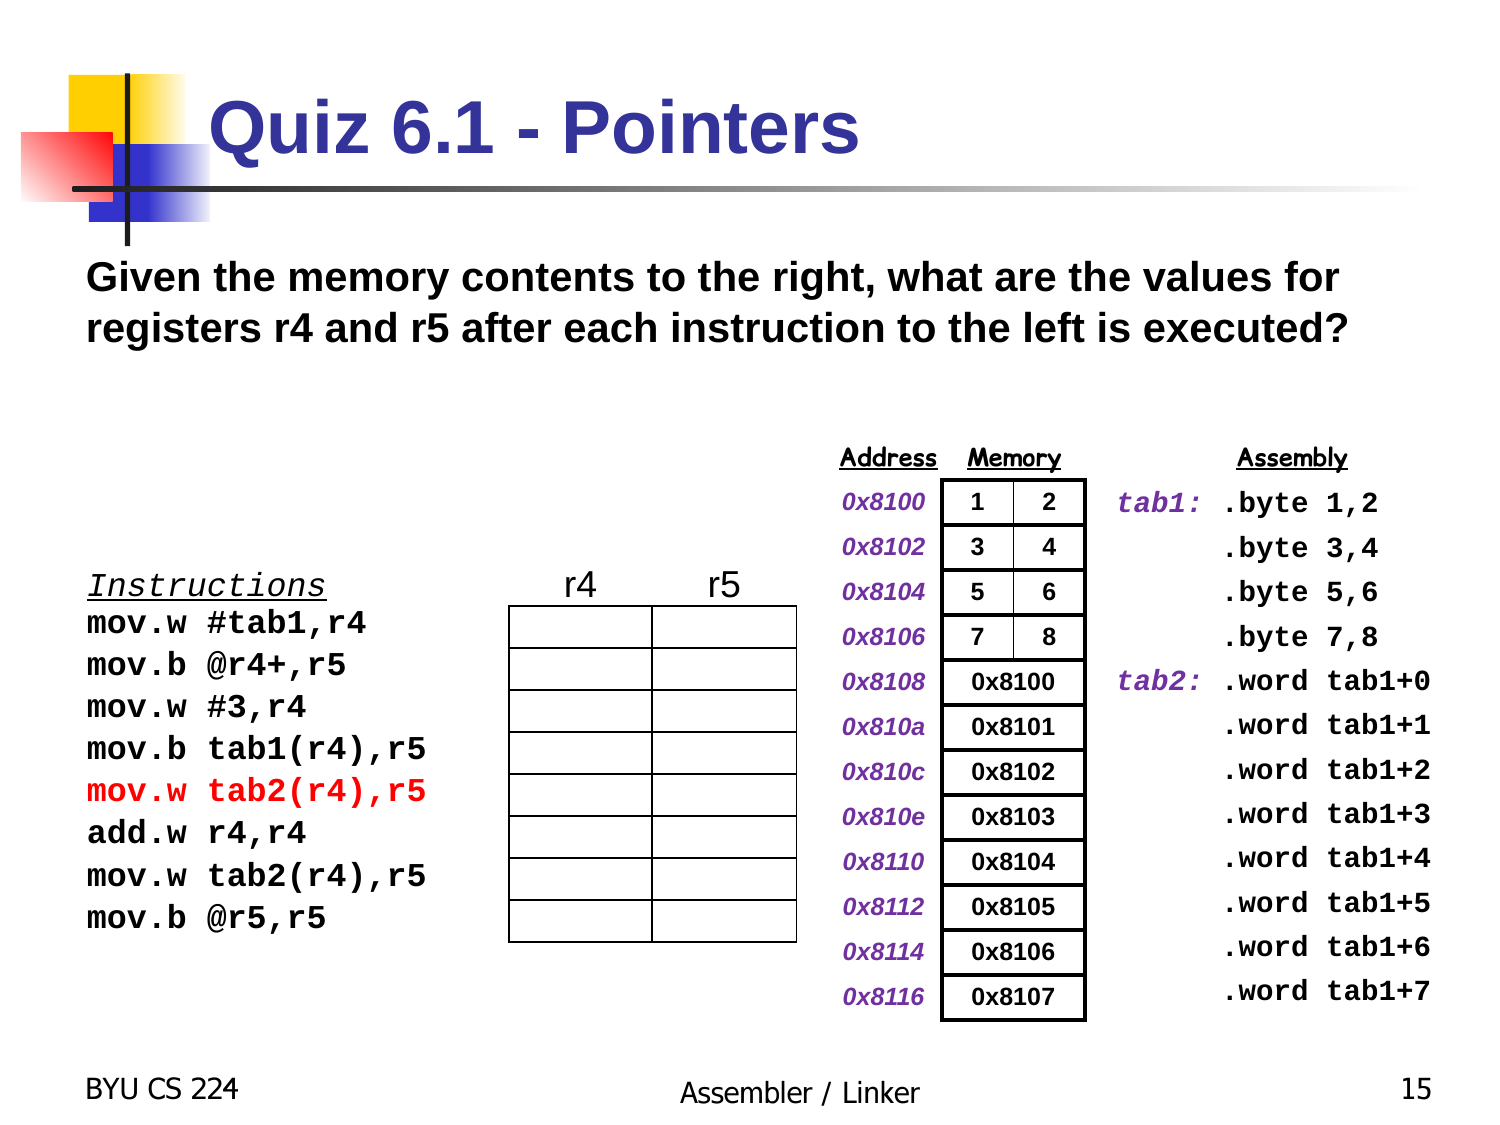

# Quiz 6.1 - Pointers
Given the memory contents to the right, what are the values for registers r4 and r5 after each instruction to the left is executed?
Address
Memory
Assembly
tab1: .byte 1,2
      .byte 3,4
      .byte 5,6
      .byte 7,8
tab2: .word tab1+0
      .word tab1+1
      .word tab1+2
      .word tab1+3
      .word tab1+4
      .word tab1+5
      .word tab1+6
      .word tab1+7
| 0x8100 | 1 | 2 |
| --- | --- | --- |
| 0x8102 | 3 | 4 |
| 0x8104 | 5 | 6 |
| 0x8106 | 7 | 8 |
| 0x8108 | 0x8100 |  |
| 0x810a | 0x8101 |  |
| 0x810c | 0x8102 |  |
| 0x810e | 0x8103 |  |
| 0x8110 | 0x8104 |  |
| 0x8112 | 0x8105 |  |
| 0x8114 | 0x8106 |  |
| 0x8116 | 0x8107 |  |
| Instructions | r4 | r5 |
| --- | --- | --- |
| mov.w #tab1,r4 |  |  |
| mov.b @r4+,r5 |  |  |
| mov.w #3,r4 |  |  |
| mov.b tab1(r4),r5 |  |  |
| mov.w tab2(r4),r5 |  |  |
| add.w r4,r4 |  |  |
| mov.w tab2(r4),r5 |  |  |
| mov.b @r5,r5 |  |  |
BYU CS 224
15
Assembler / Linker